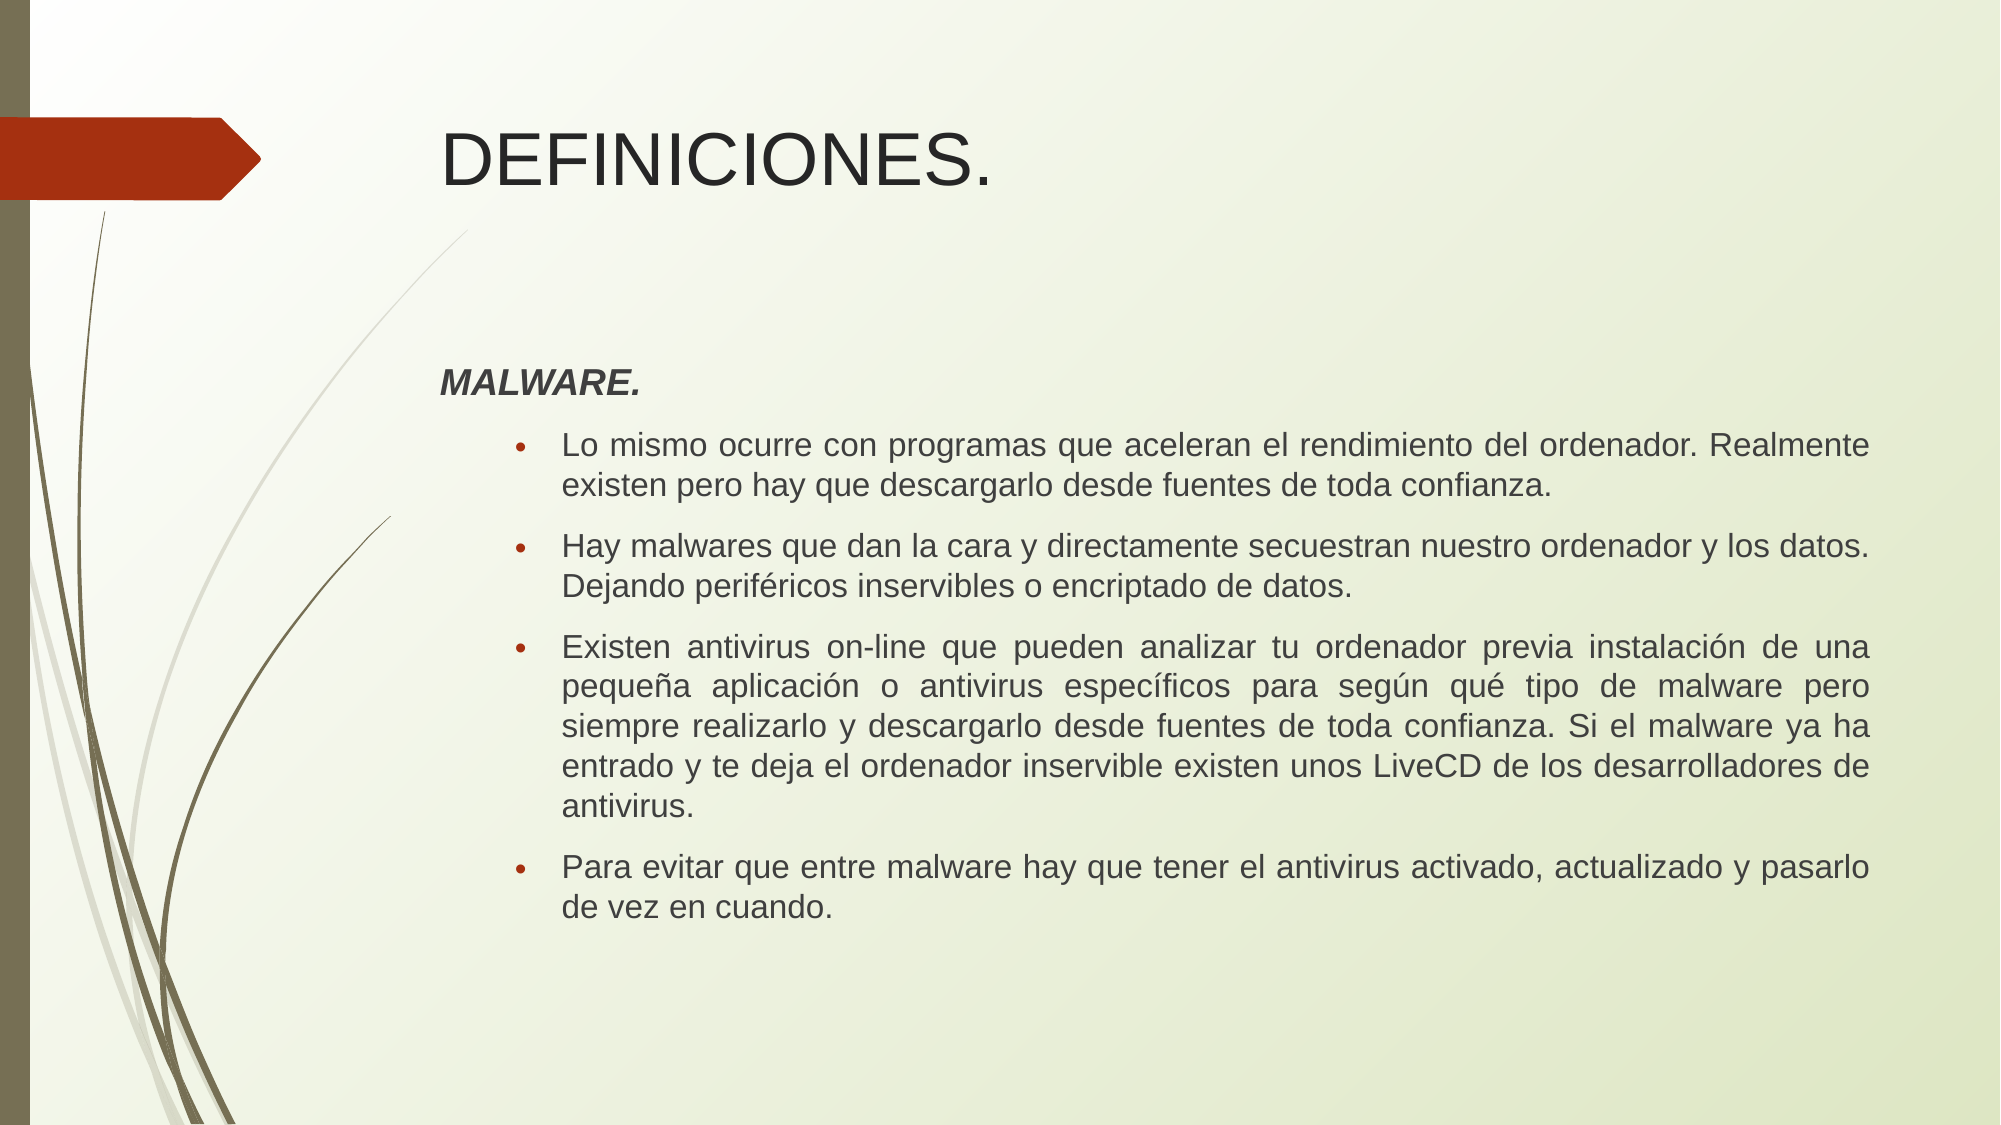

# DEFINICIONES.
MALWARE.
Lo mismo ocurre con programas que aceleran el rendimiento del ordenador. Realmente existen pero hay que descargarlo desde fuentes de toda confianza.
Hay malwares que dan la cara y directamente secuestran nuestro ordenador y los datos. Dejando periféricos inservibles o encriptado de datos.
Existen antivirus on-line que pueden analizar tu ordenador previa instalación de una pequeña aplicación o antivirus específicos para según qué tipo de malware pero siempre realizarlo y descargarlo desde fuentes de toda confianza. Si el malware ya ha entrado y te deja el ordenador inservible existen unos LiveCD de los desarrolladores de antivirus.
Para evitar que entre malware hay que tener el antivirus activado, actualizado y pasarlo de vez en cuando.